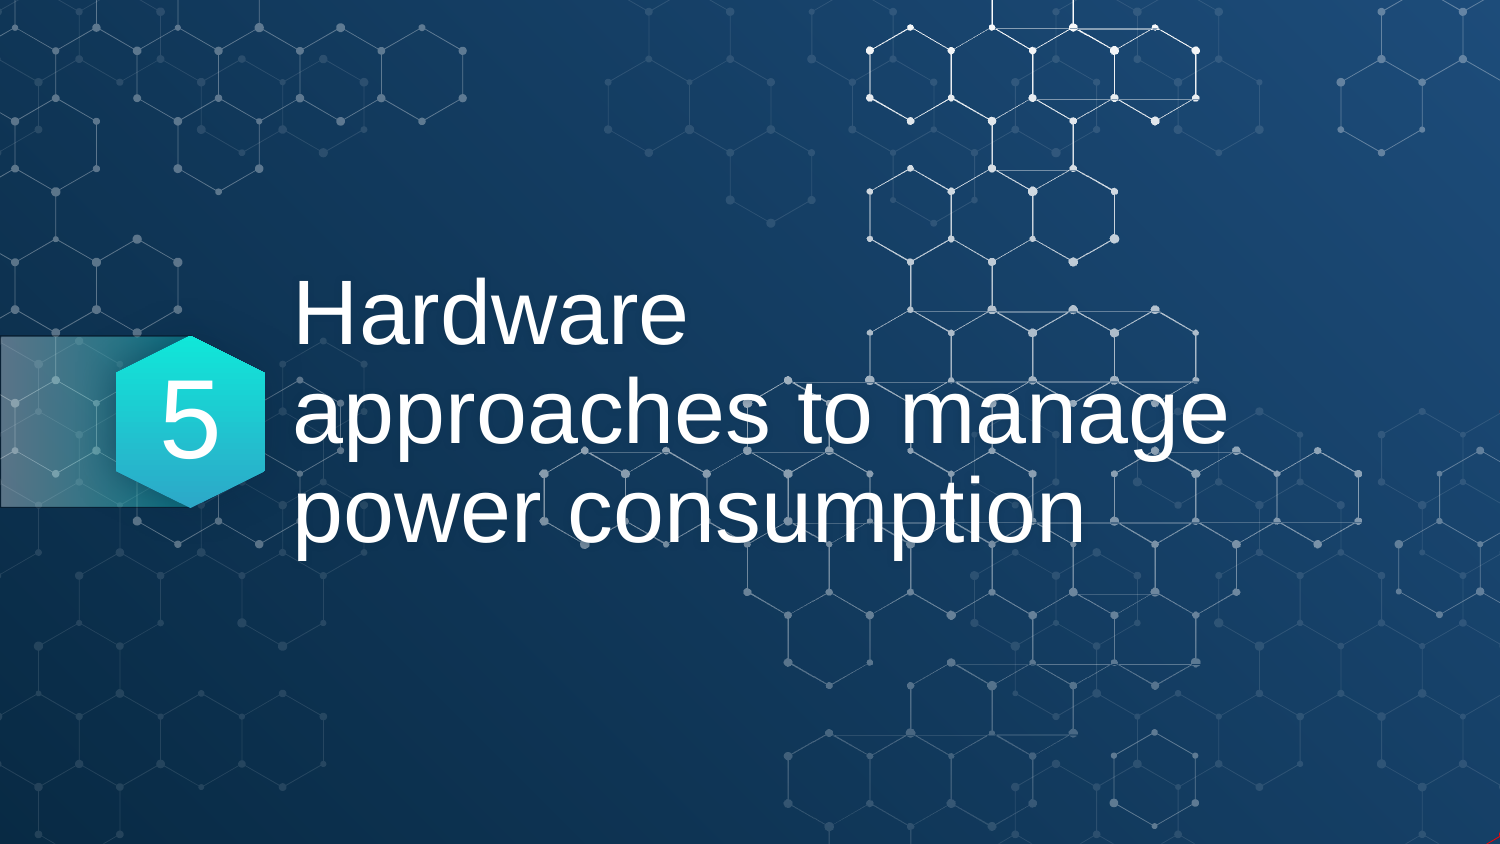

5
# Hardware approaches to manage power consumption